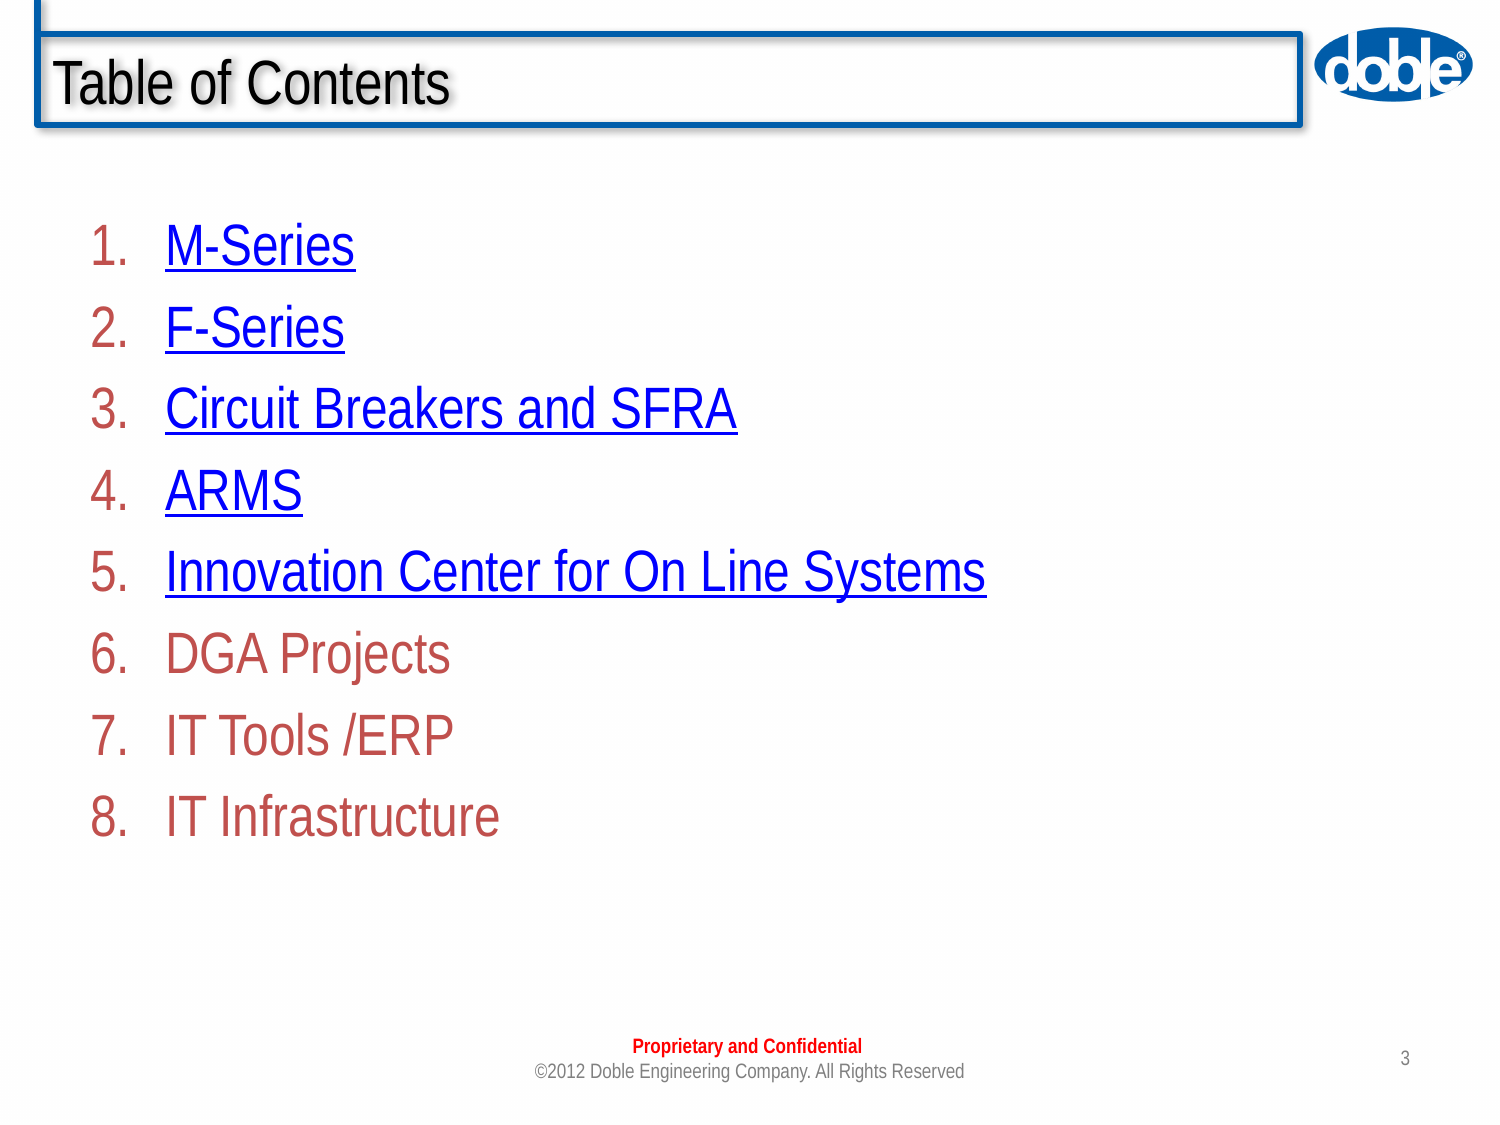

# Table of Contents
M-Series
F-Series
Circuit Breakers and SFRA
ARMS
Innovation Center for On Line Systems
DGA Projects
IT Tools /ERP
IT Infrastructure